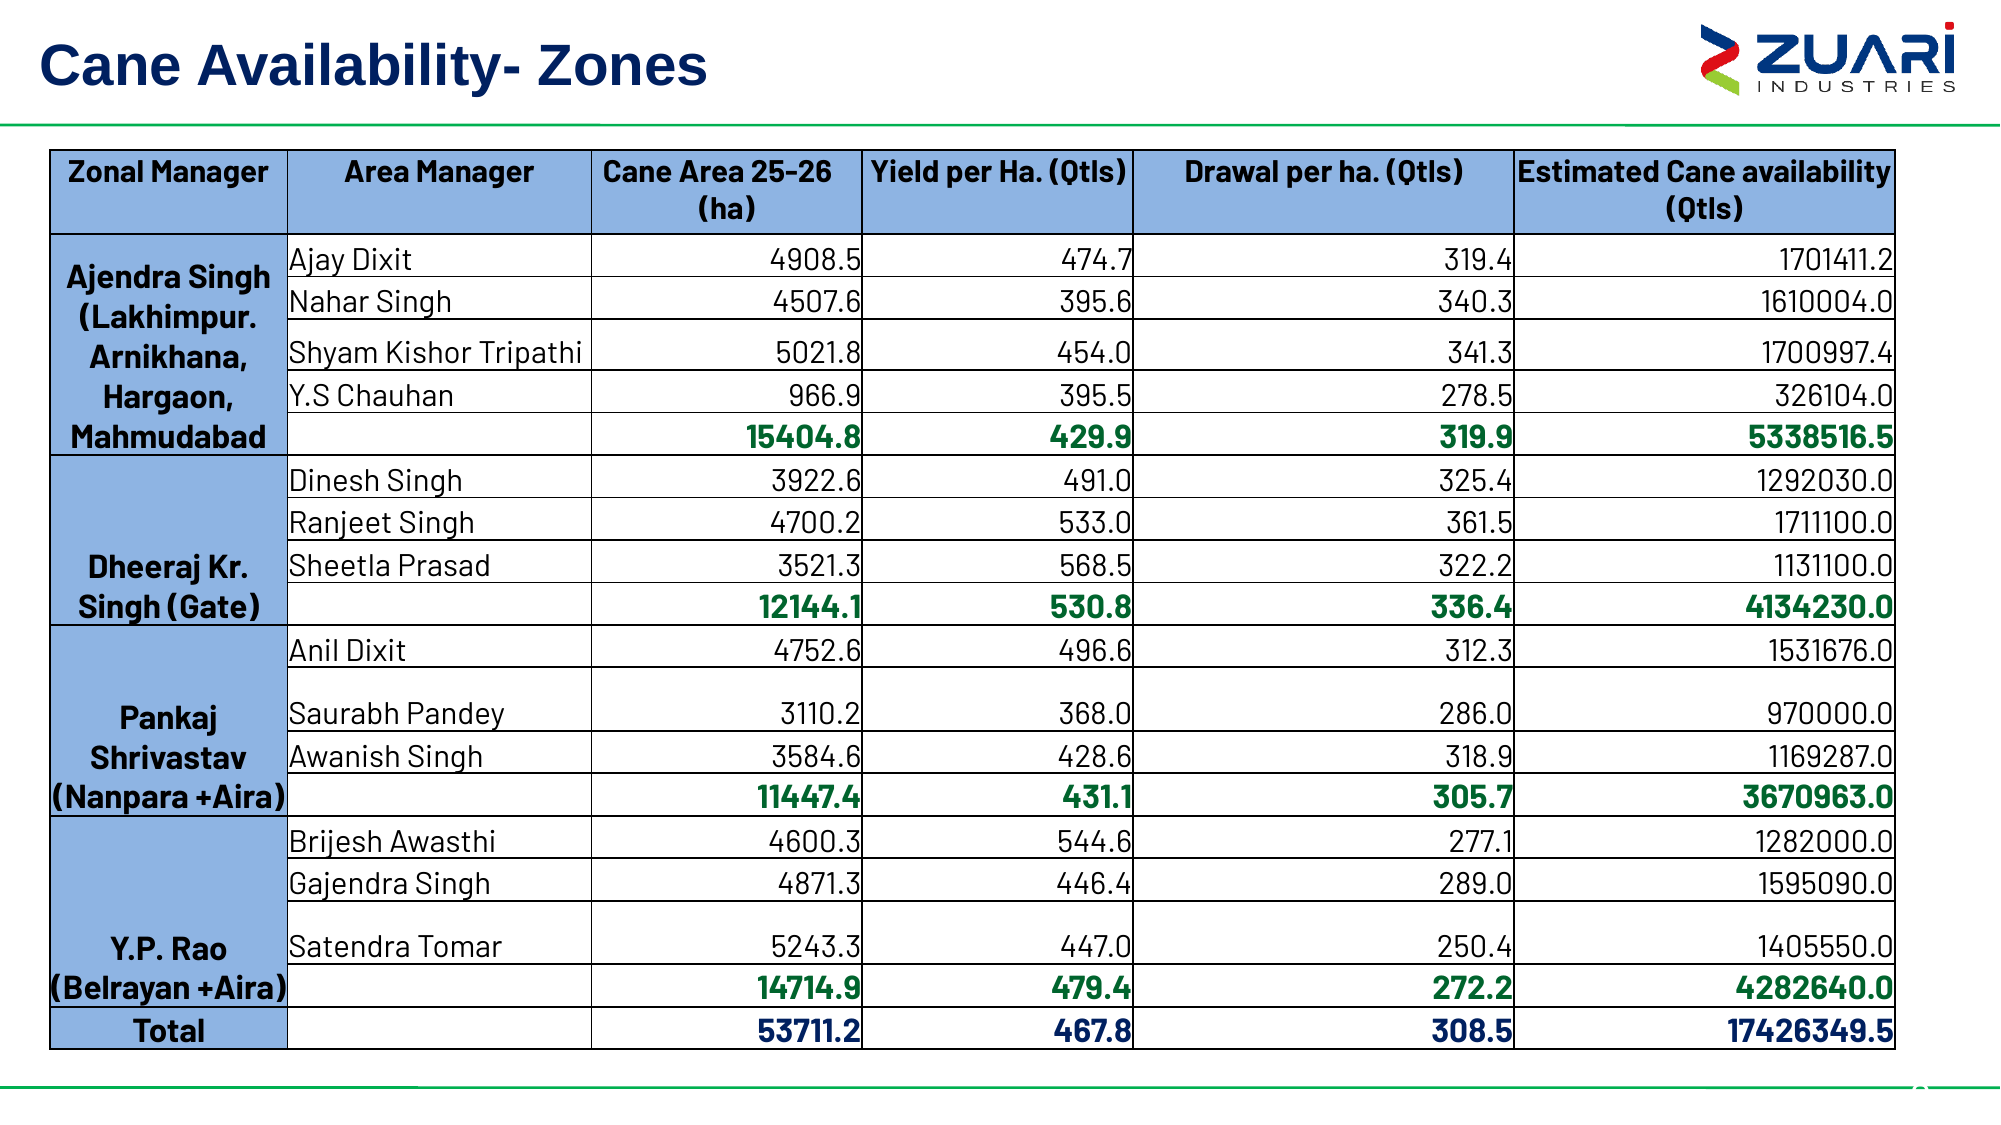

# Cane Availability- Zones
| Zonal Manager | Area Manager | Cane Area 25-26 (ha) | Yield per Ha. (Qtls) | Drawal per ha. (Qtls) | Estimated Cane availability (Qtls) |
| --- | --- | --- | --- | --- | --- |
| Ajendra Singh (Lakhimpur. Arnikhana, Hargaon, Mahmudabad | Ajay Dixit | 4908.5 | 474.7 | 319.4 | 1701411.2 |
|  | Nahar Singh | 4507.6 | 395.6 | 340.3 | 1610004.0 |
|  | Shyam Kishor Tripathi | 5021.8 | 454.0 | 341.3 | 1700997.4 |
|  | Y.S Chauhan | 966.9 | 395.5 | 278.5 | 326104.0 |
|  |  | 15404.8 | 429.9 | 319.9 | 5338516.5 |
| Dheeraj Kr. Singh (Gate) | Dinesh Singh | 3922.6 | 491.0 | 325.4 | 1292030.0 |
|  | Ranjeet Singh | 4700.2 | 533.0 | 361.5 | 1711100.0 |
|  | Sheetla Prasad | 3521.3 | 568.5 | 322.2 | 1131100.0 |
|  |  | 12144.1 | 530.8 | 336.4 | 4134230.0 |
| Pankaj Shrivastav (Nanpara +Aira) | Anil Dixit | 4752.6 | 496.6 | 312.3 | 1531676.0 |
|  | Saurabh Pandey | 3110.2 | 368.0 | 286.0 | 970000.0 |
|  | Awanish Singh | 3584.6 | 428.6 | 318.9 | 1169287.0 |
|  |  | 11447.4 | 431.1 | 305.7 | 3670963.0 |
| Y.P. Rao (Belrayan +Aira) | Brijesh Awasthi | 4600.3 | 544.6 | 277.1 | 1282000.0 |
|  | Gajendra Singh | 4871.3 | 446.4 | 289.0 | 1595090.0 |
|  | Satendra Tomar | 5243.3 | 447.0 | 250.4 | 1405550.0 |
|  |  | 14714.9 | 479.4 | 272.2 | 4282640.0 |
| Total |  | 53711.2 | 467.8 | 308.5 | 17426349.5 |
8